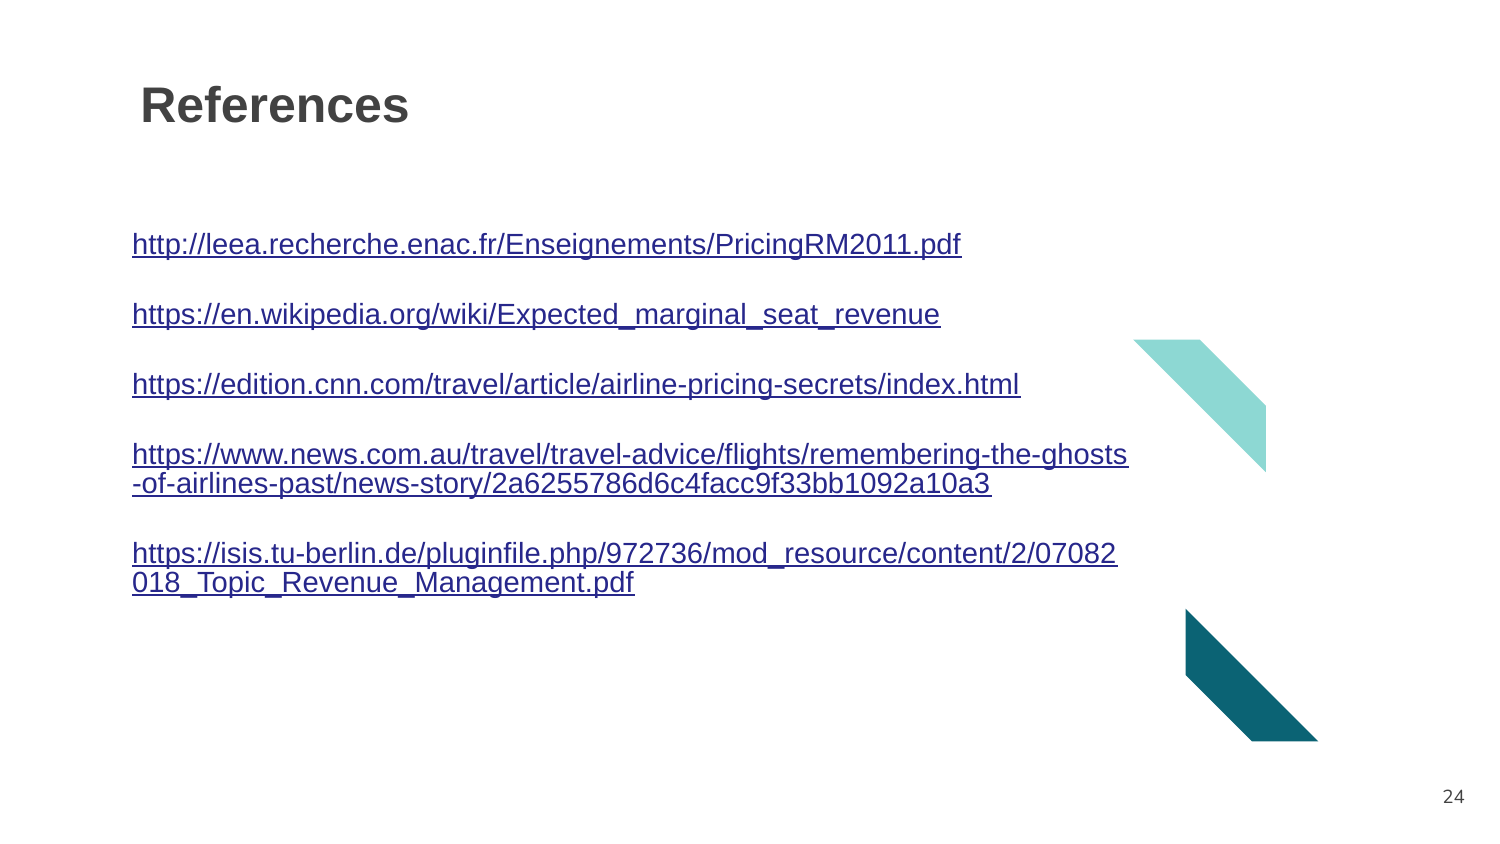

# References
http://leea.recherche.enac.fr/Enseignements/PricingRM2011.pdf

https://en.wikipedia.org/wiki/Expected_marginal_seat_revenue

https://edition.cnn.com/travel/article/airline-pricing-secrets/index.html

https://www.news.com.au/travel/travel-advice/flights/remembering-the-ghosts-of-airlines-past/news-story/2a6255786d6c4facc9f33bb1092a10a3

https://isis.tu-berlin.de/pluginfile.php/972736/mod_resource/content/2/07082018_Topic_Revenue_Management.pdf

24